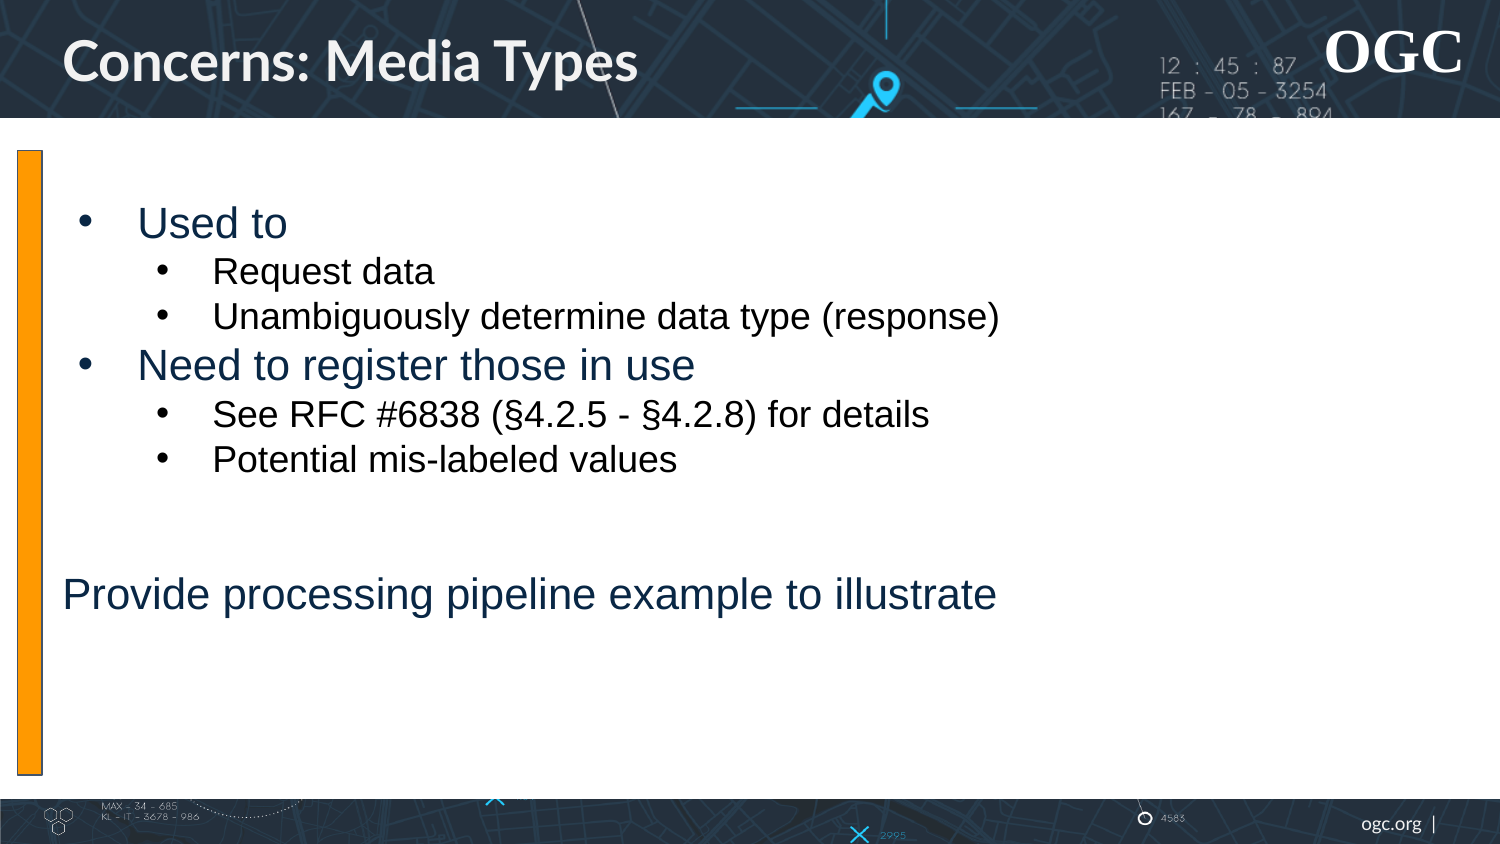

# Concerns: Media Types

Used to
Request data
Unambiguously determine data type (response)
Need to register those in use
See RFC #6838 (§4.2.5 - §4.2.8) for details
Potential mis-labeled values

Provide processing pipeline example to illustrate